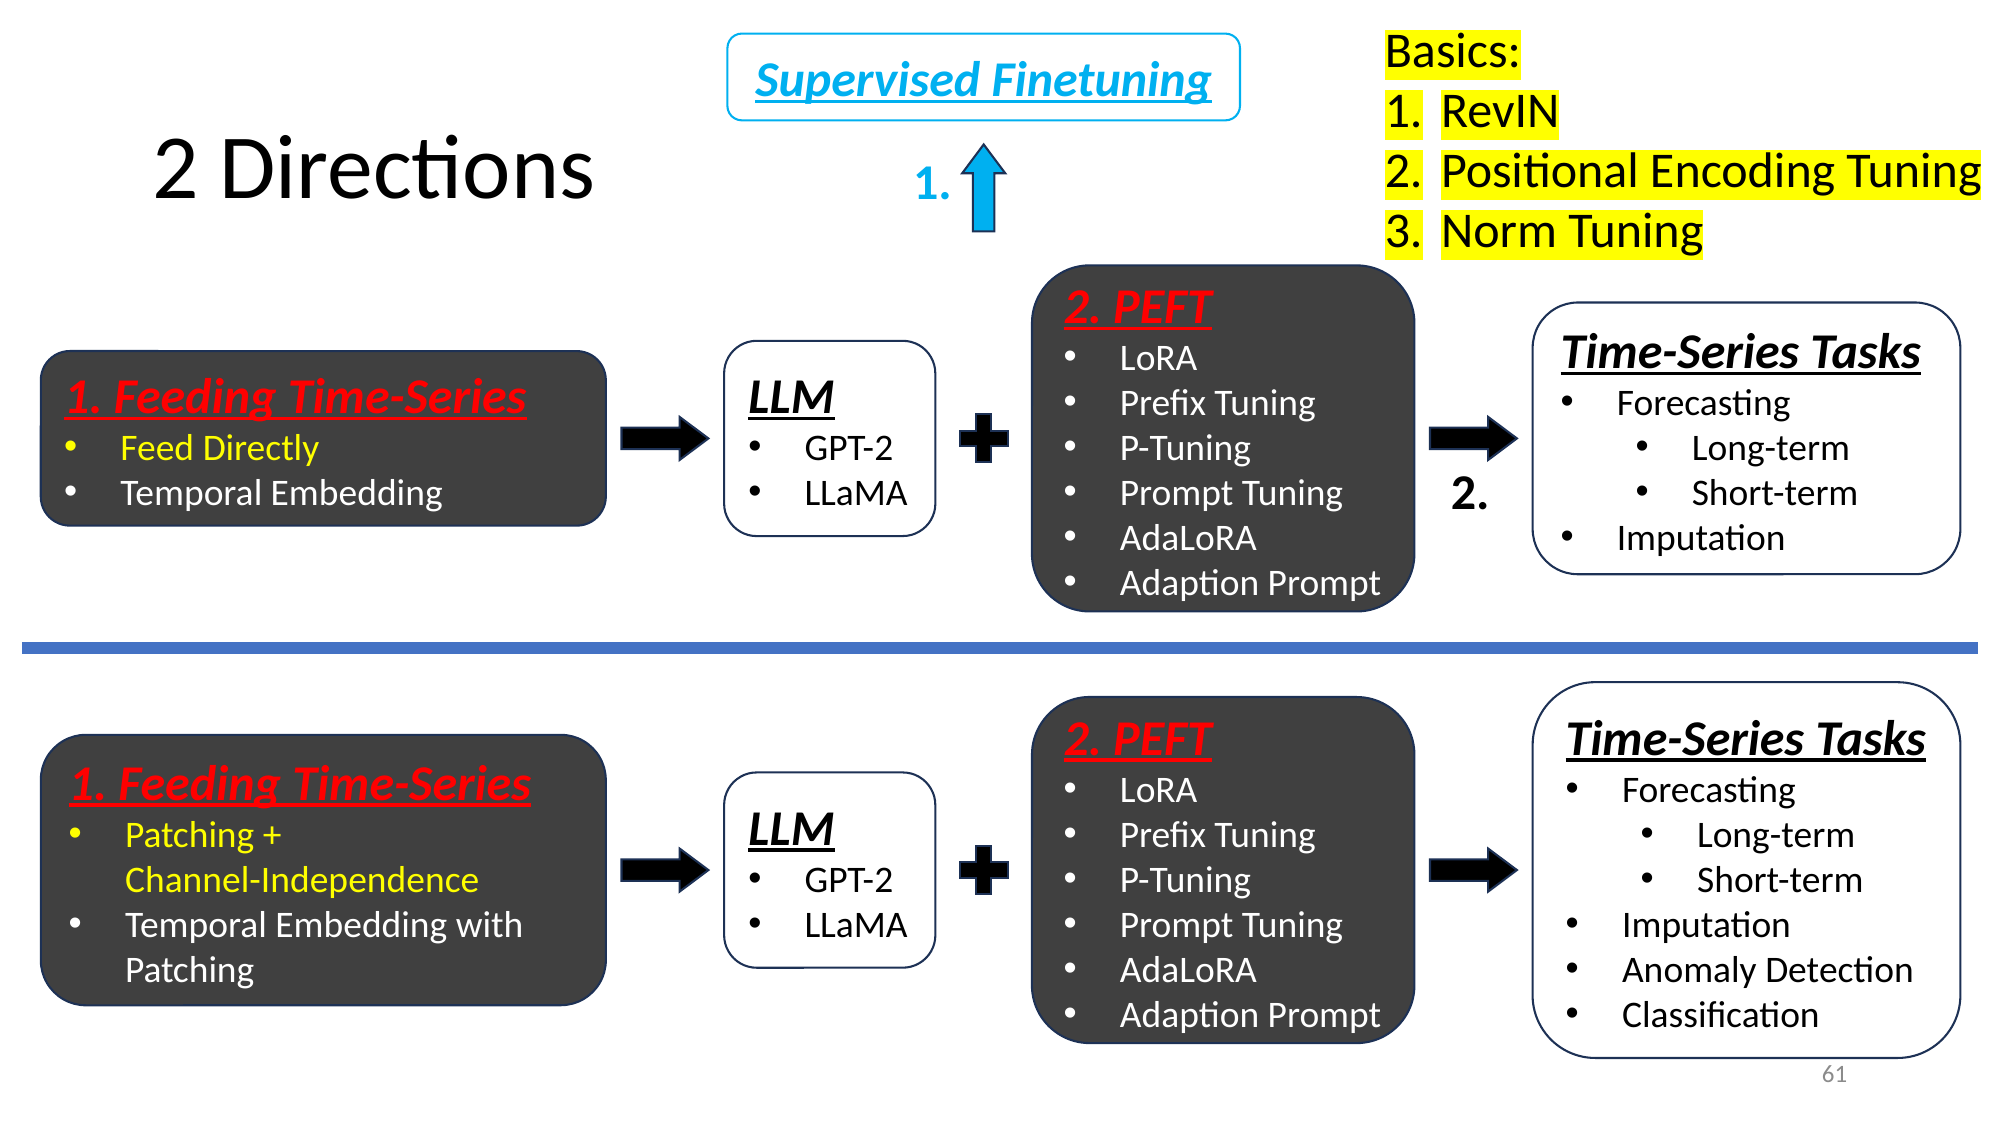

Basics:
RevIN
Positional Encoding Tuning
Norm Tuning
Supervised Finetuning
1.

# 2 Directions
2. PEFT
LoRA
Prefix Tuning
P-Tuning
Prompt Tuning
AdaLoRA
Adaption Prompt
Time-Series Tasks
Forecasting
Long-term
Short-term
Imputation
LLM
GPT-2
LLaMA
1. Feeding Time-Series
Feed Directly
Temporal Embedding

2.
Time-Series Tasks
Forecasting
Long-term
Short-term
Imputation
Anomaly Detection
Classification
2. PEFT
LoRA
Prefix Tuning
P-Tuning
Prompt Tuning
AdaLoRA
Adaption Prompt
1. Feeding Time-Series
Patching +
Channel-Independence
Temporal Embedding with Patching
LLM
GPT-2
LLaMA

61